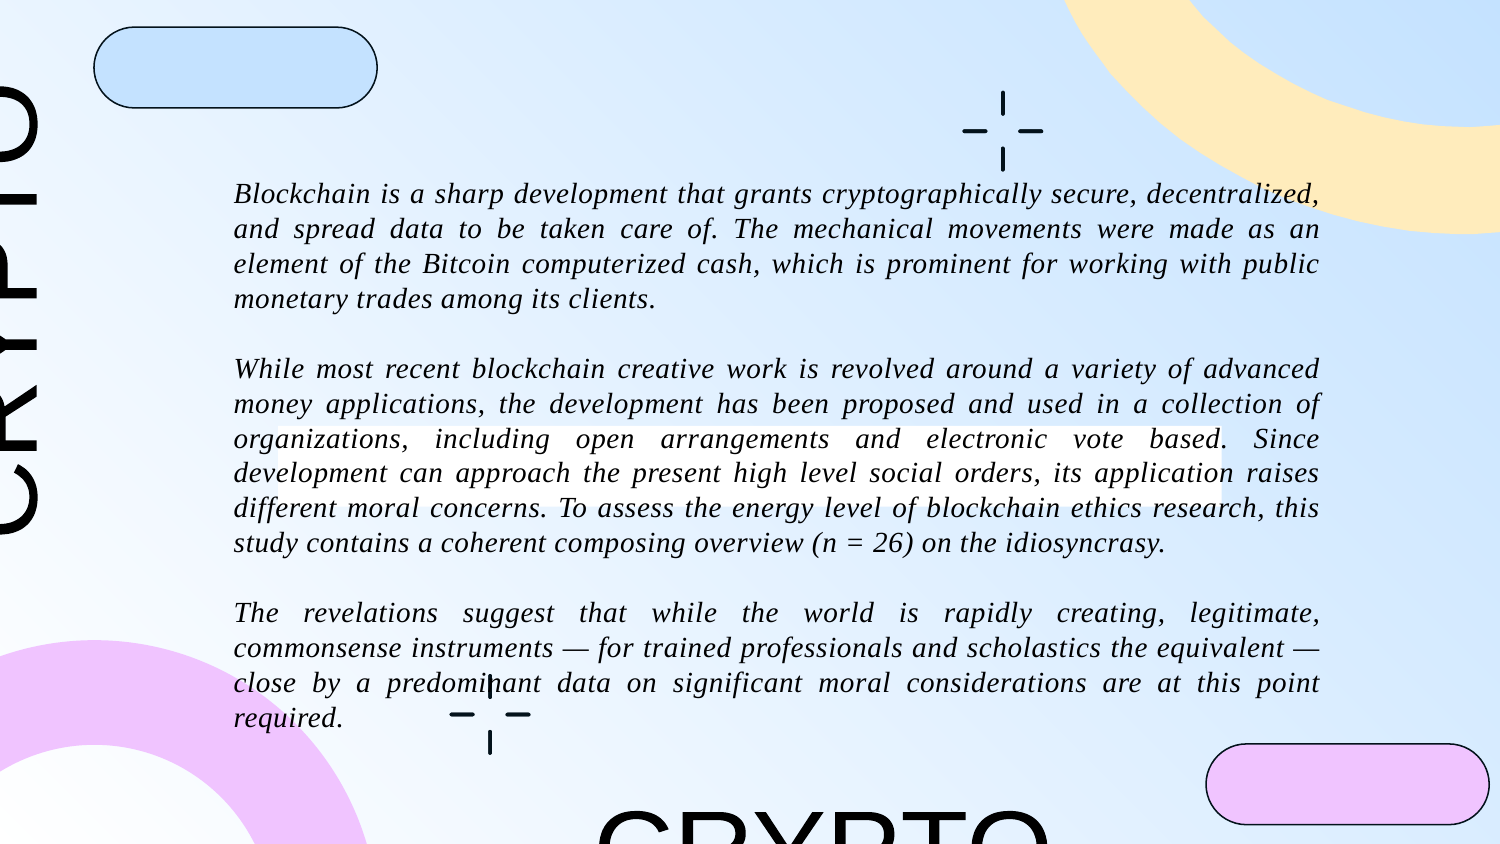

Blockchain is a sharp development that grants cryptographically secure, decentralized, and spread data to be taken care of. The mechanical movements were made as an element of the Bitcoin computerized cash, which is prominent for working with public monetary trades among its clients.

While most recent blockchain creative work is revolved around a variety of advanced money applications, the development has been proposed and used in a collection of organizations, including open arrangements and electronic vote based. Since development can approach the present high level social orders, its application raises different moral concerns. To assess the energy level of blockchain ethics research, this study contains a coherent composing overview (n = 26) on the idiosyncrasy.

The revelations suggest that while the world is rapidly creating, legitimate, commonsense instruments — for trained professionals and scholastics the equivalent — close by a predominant data on significant moral considerations are at this point required.